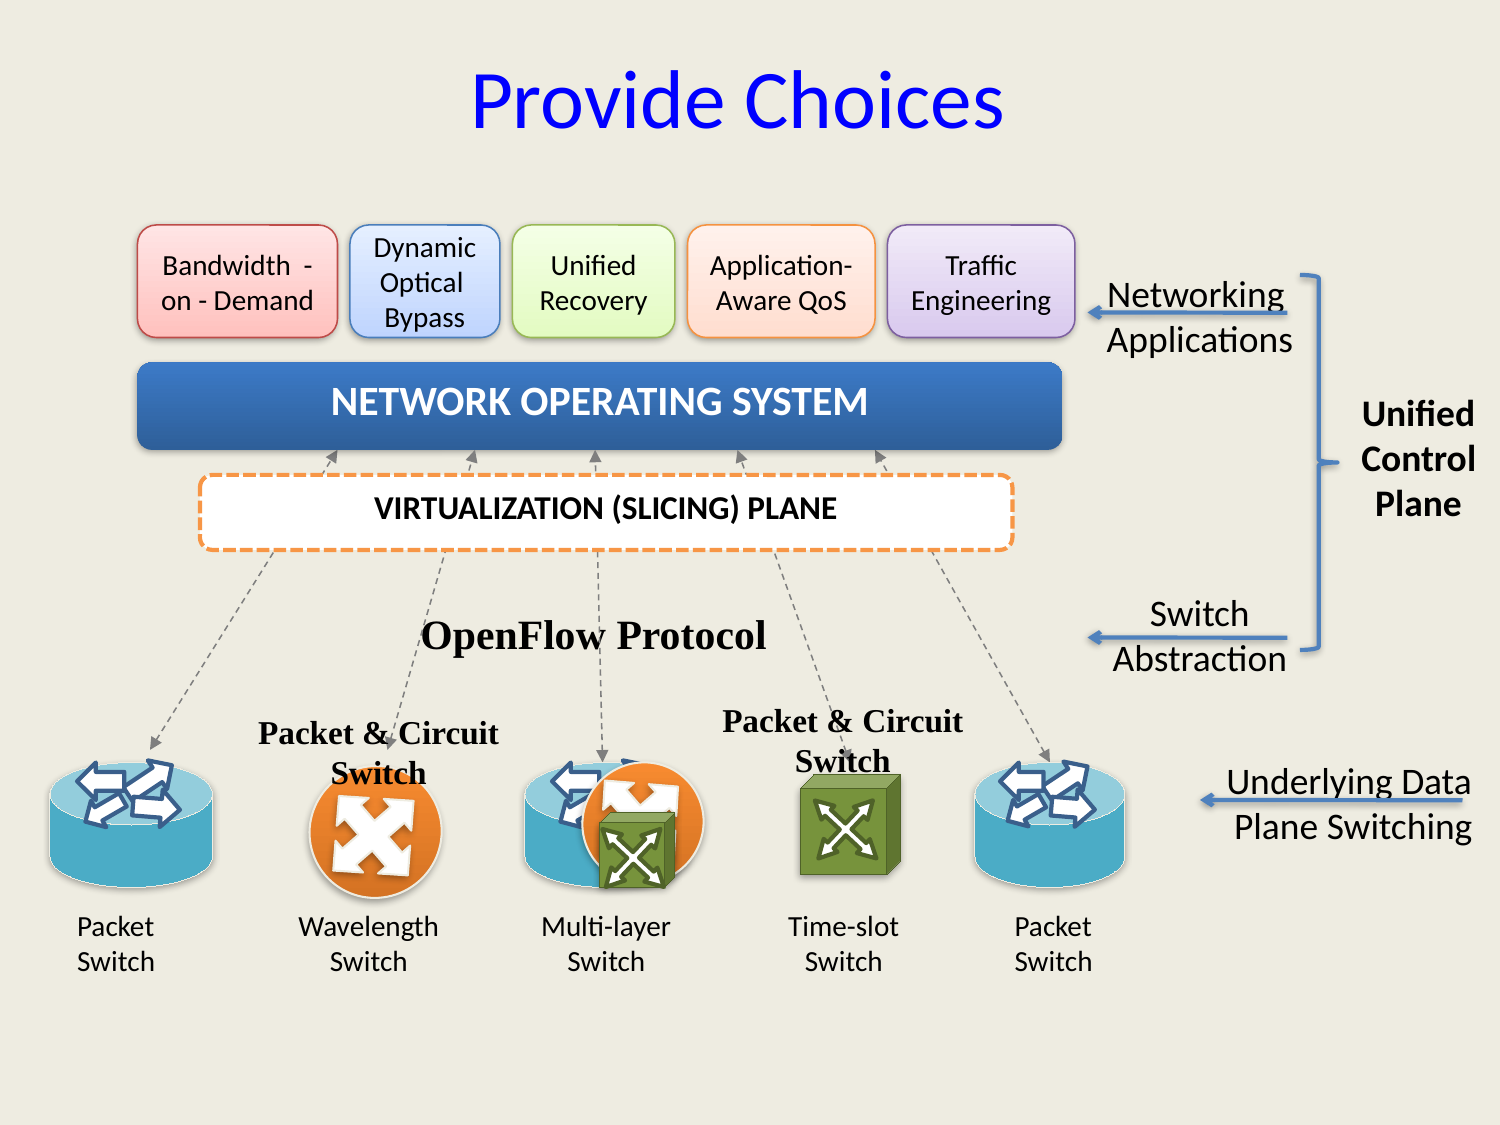

Provide Choices

Bandwidth  - on - Demand
Dynamic
Optical
Bypass
Unified Recovery
Application-Aware QoS
Traffic Engineering
Networking
Applications

Unified
Control
Plane
NETWORK OPERATING SYSTEM

VIRTUALIZATION (SLICING) PLANE
Switch Abstraction
OpenFlow Protocol
Packet & Circuit Switch
Packet & Circuit Switch
Underlying Data
 Plane Switching

Packet Switch
Wavelength Switch
Multi-layer
Switch
Time-slot
Switch
Packet Switch